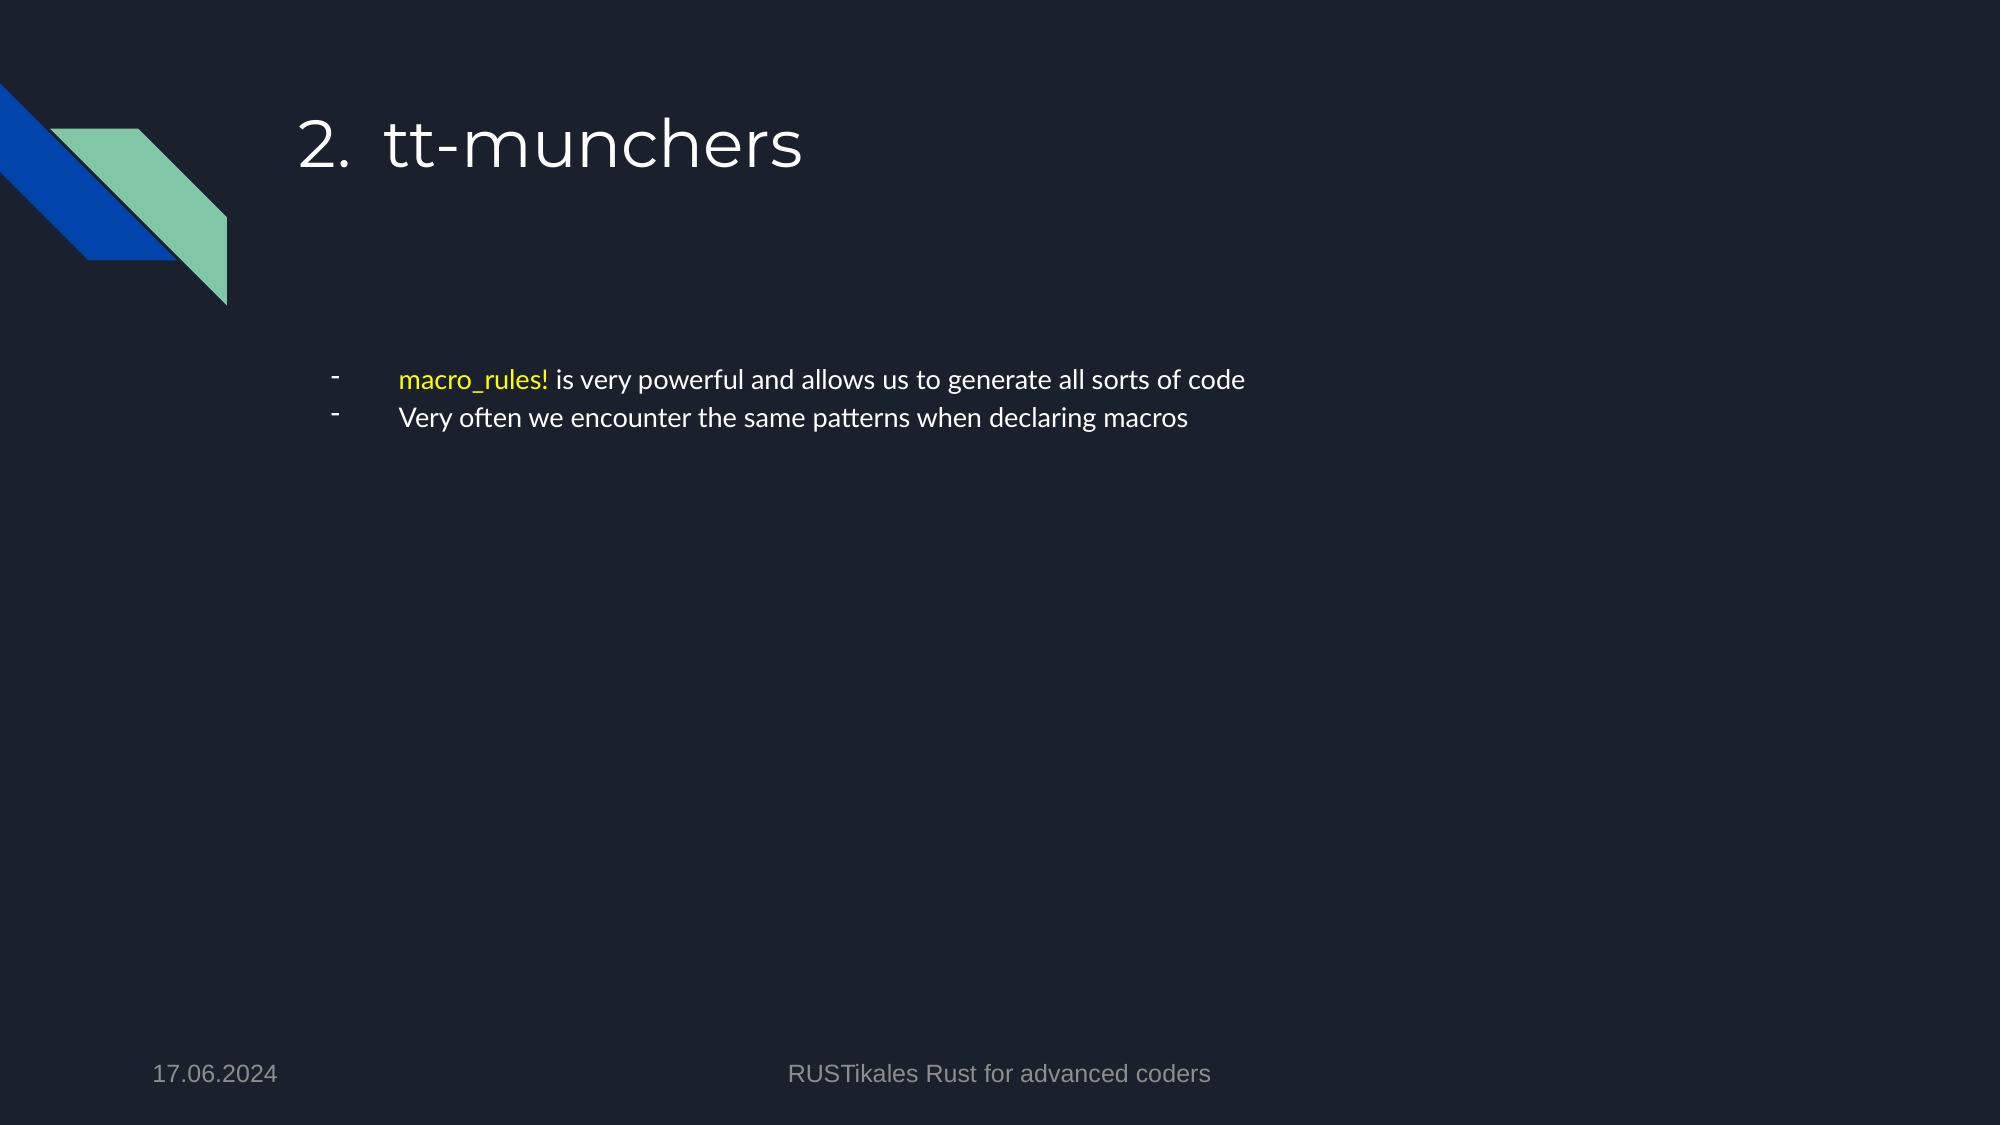

# tt-munchers
macro_rules! is very powerful and allows us to generate all sorts of code
Very often we encounter the same patterns when declaring macros
17.06.2024
RUSTikales Rust for advanced coders